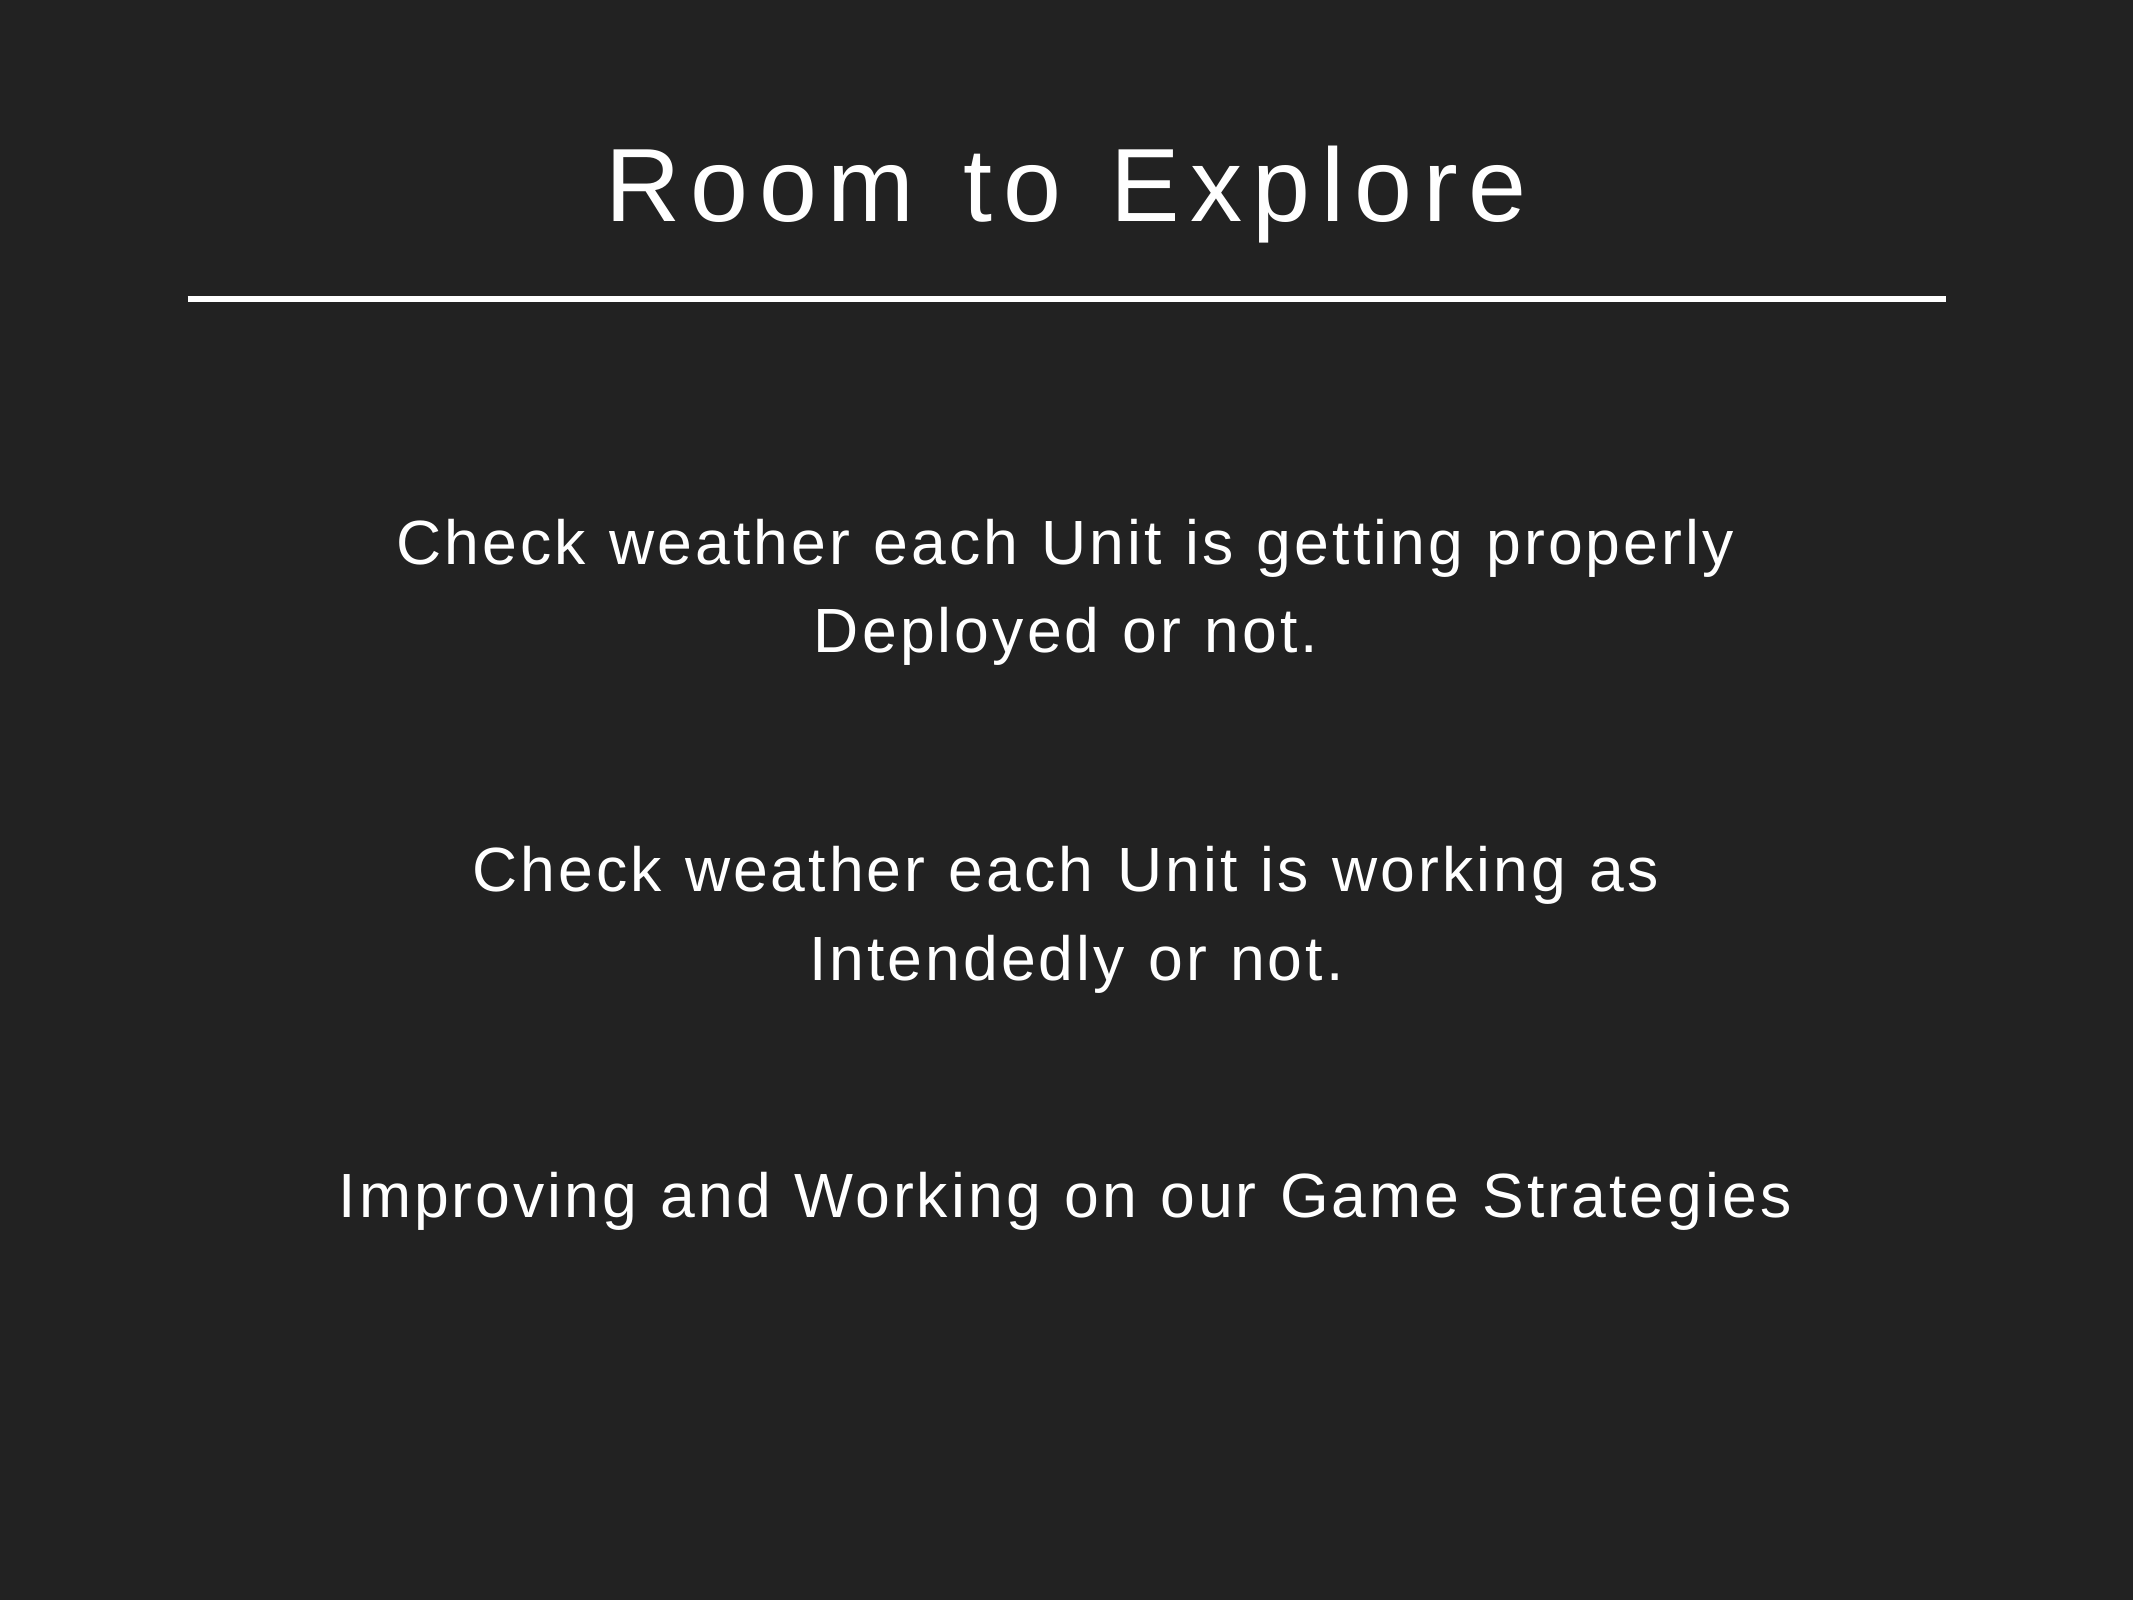

Room to Explore

Check weather each Unit is getting properly
Deployed or not.
Check weather each Unit is working as
 Intendedly or not.
Improving and Working on our Game Strategies